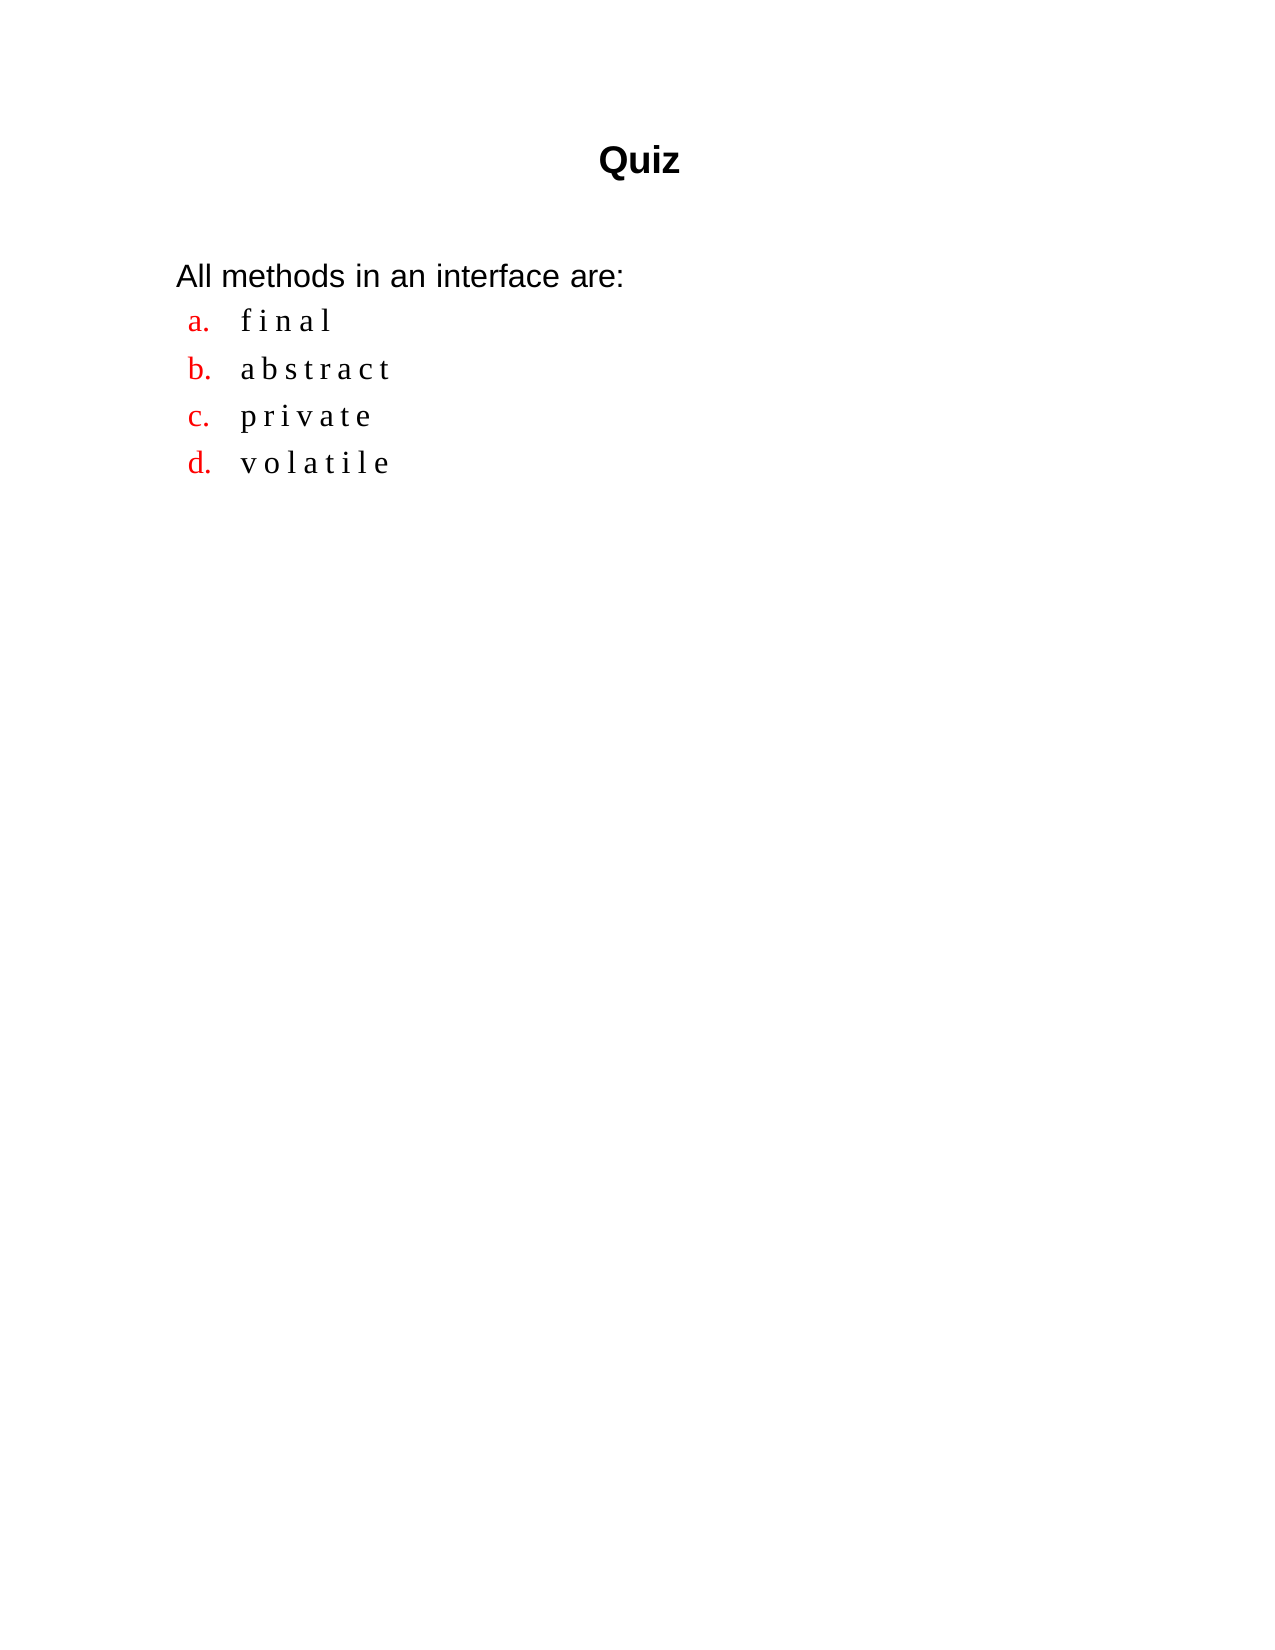

Quiz

All methods in an interface are:
final
abstract
private
volatile